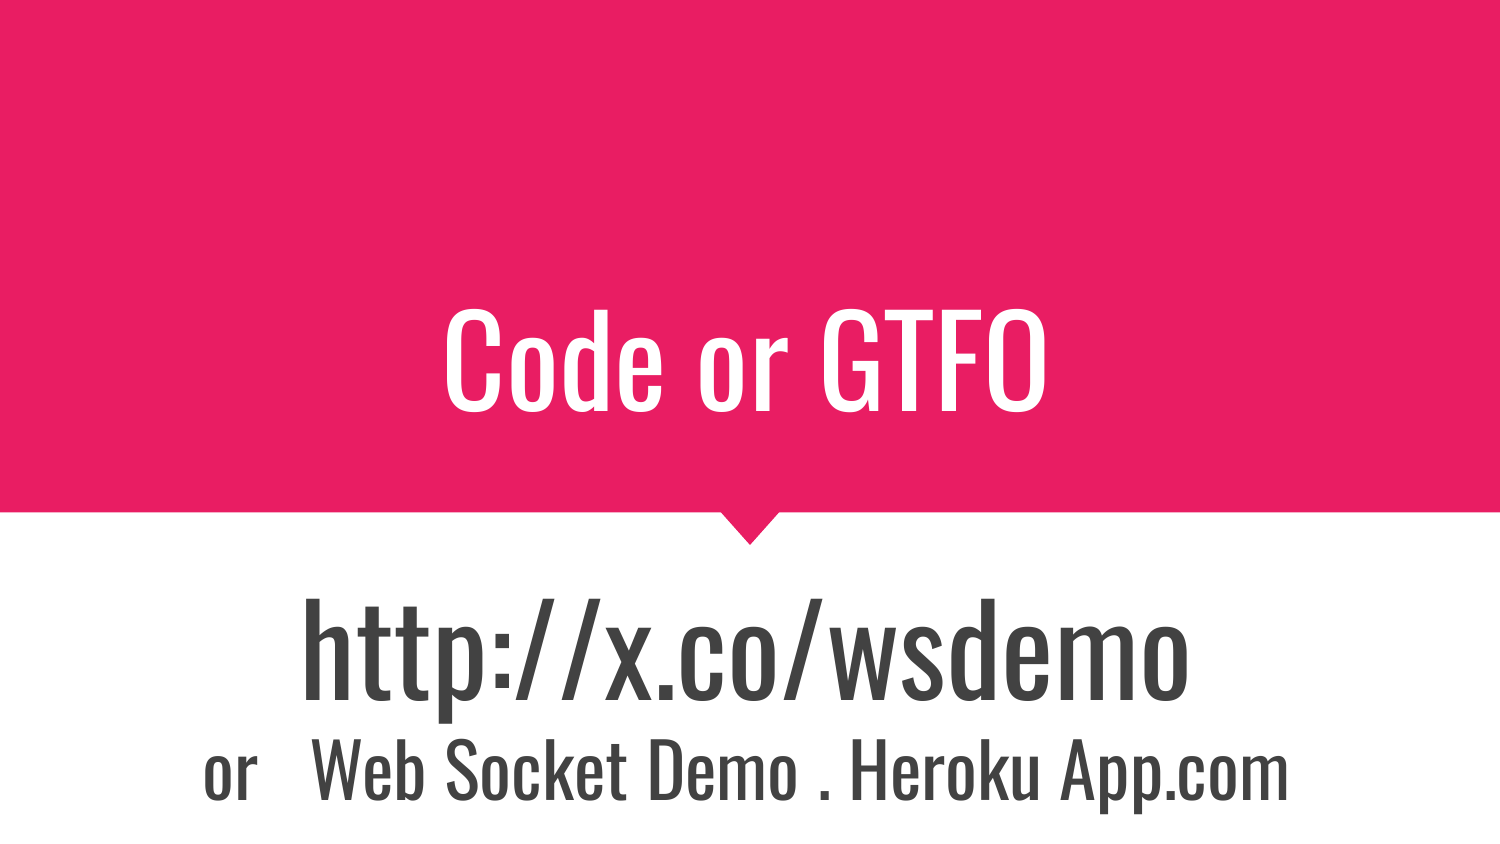

# Code or GTFO
http://x.co/wsdemo
or   Web Socket Demo . Heroku App.com